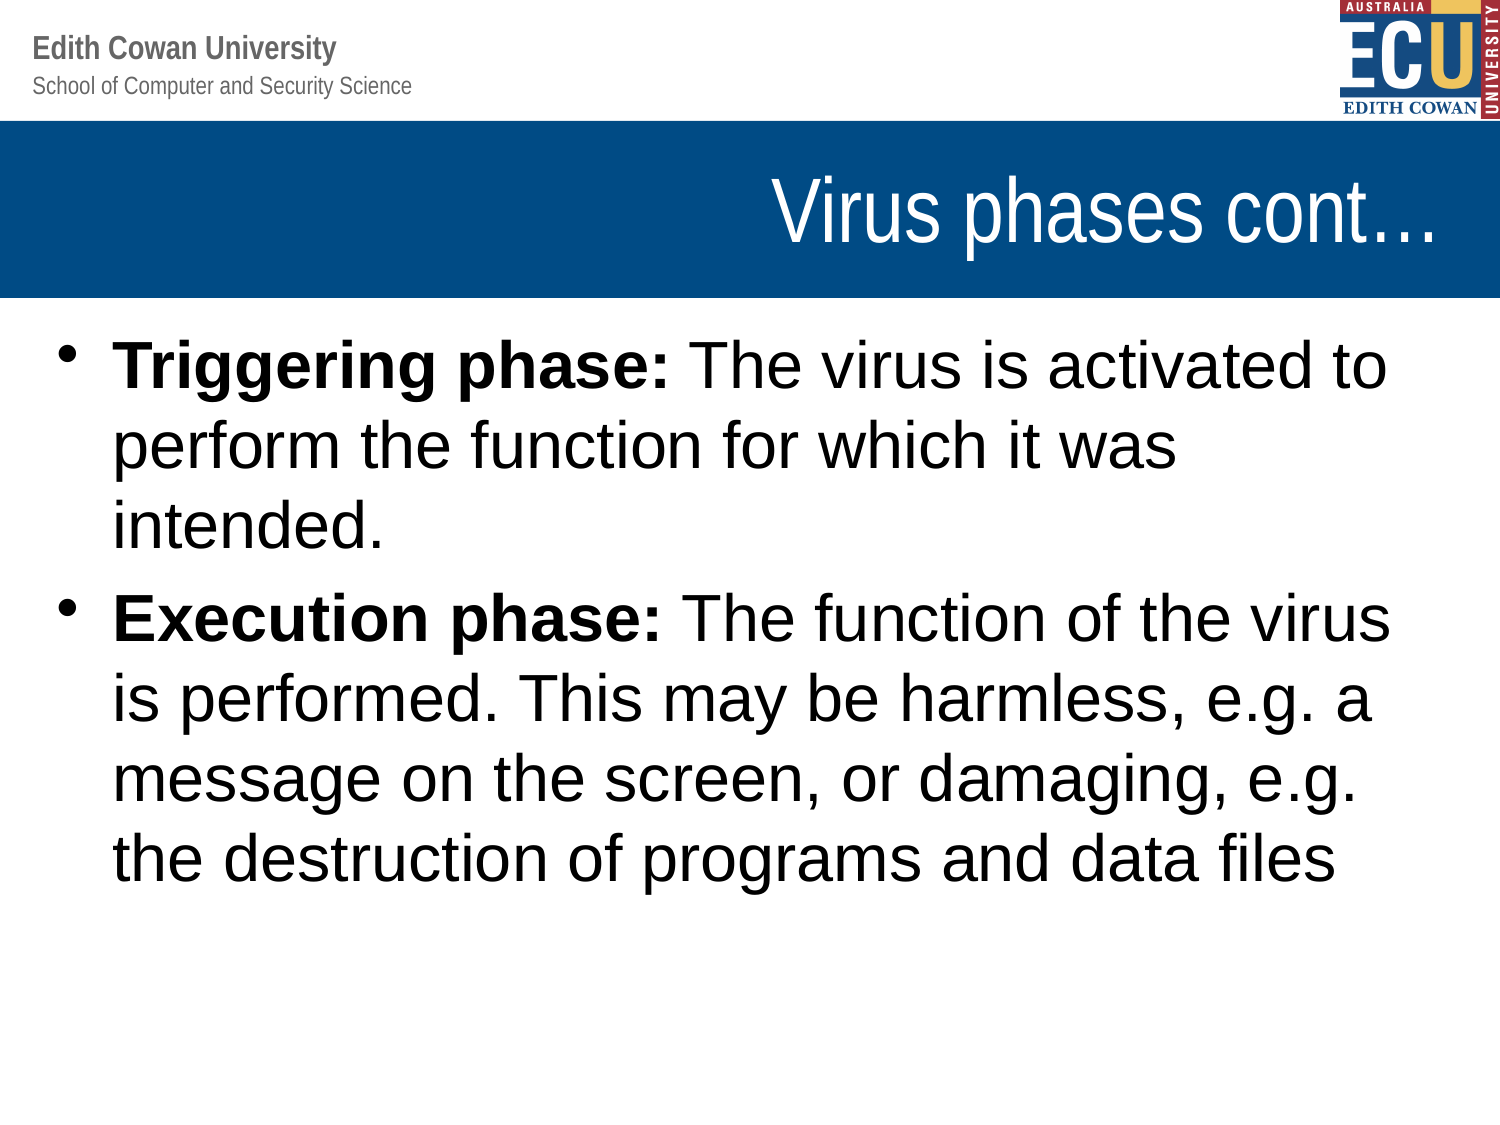

# Virus phases cont…
Triggering phase: The virus is activated to perform the function for which it was intended.
Execution phase: The function of the virus is performed. This may be harmless, e.g. a message on the screen, or damaging, e.g. the destruction of programs and data files